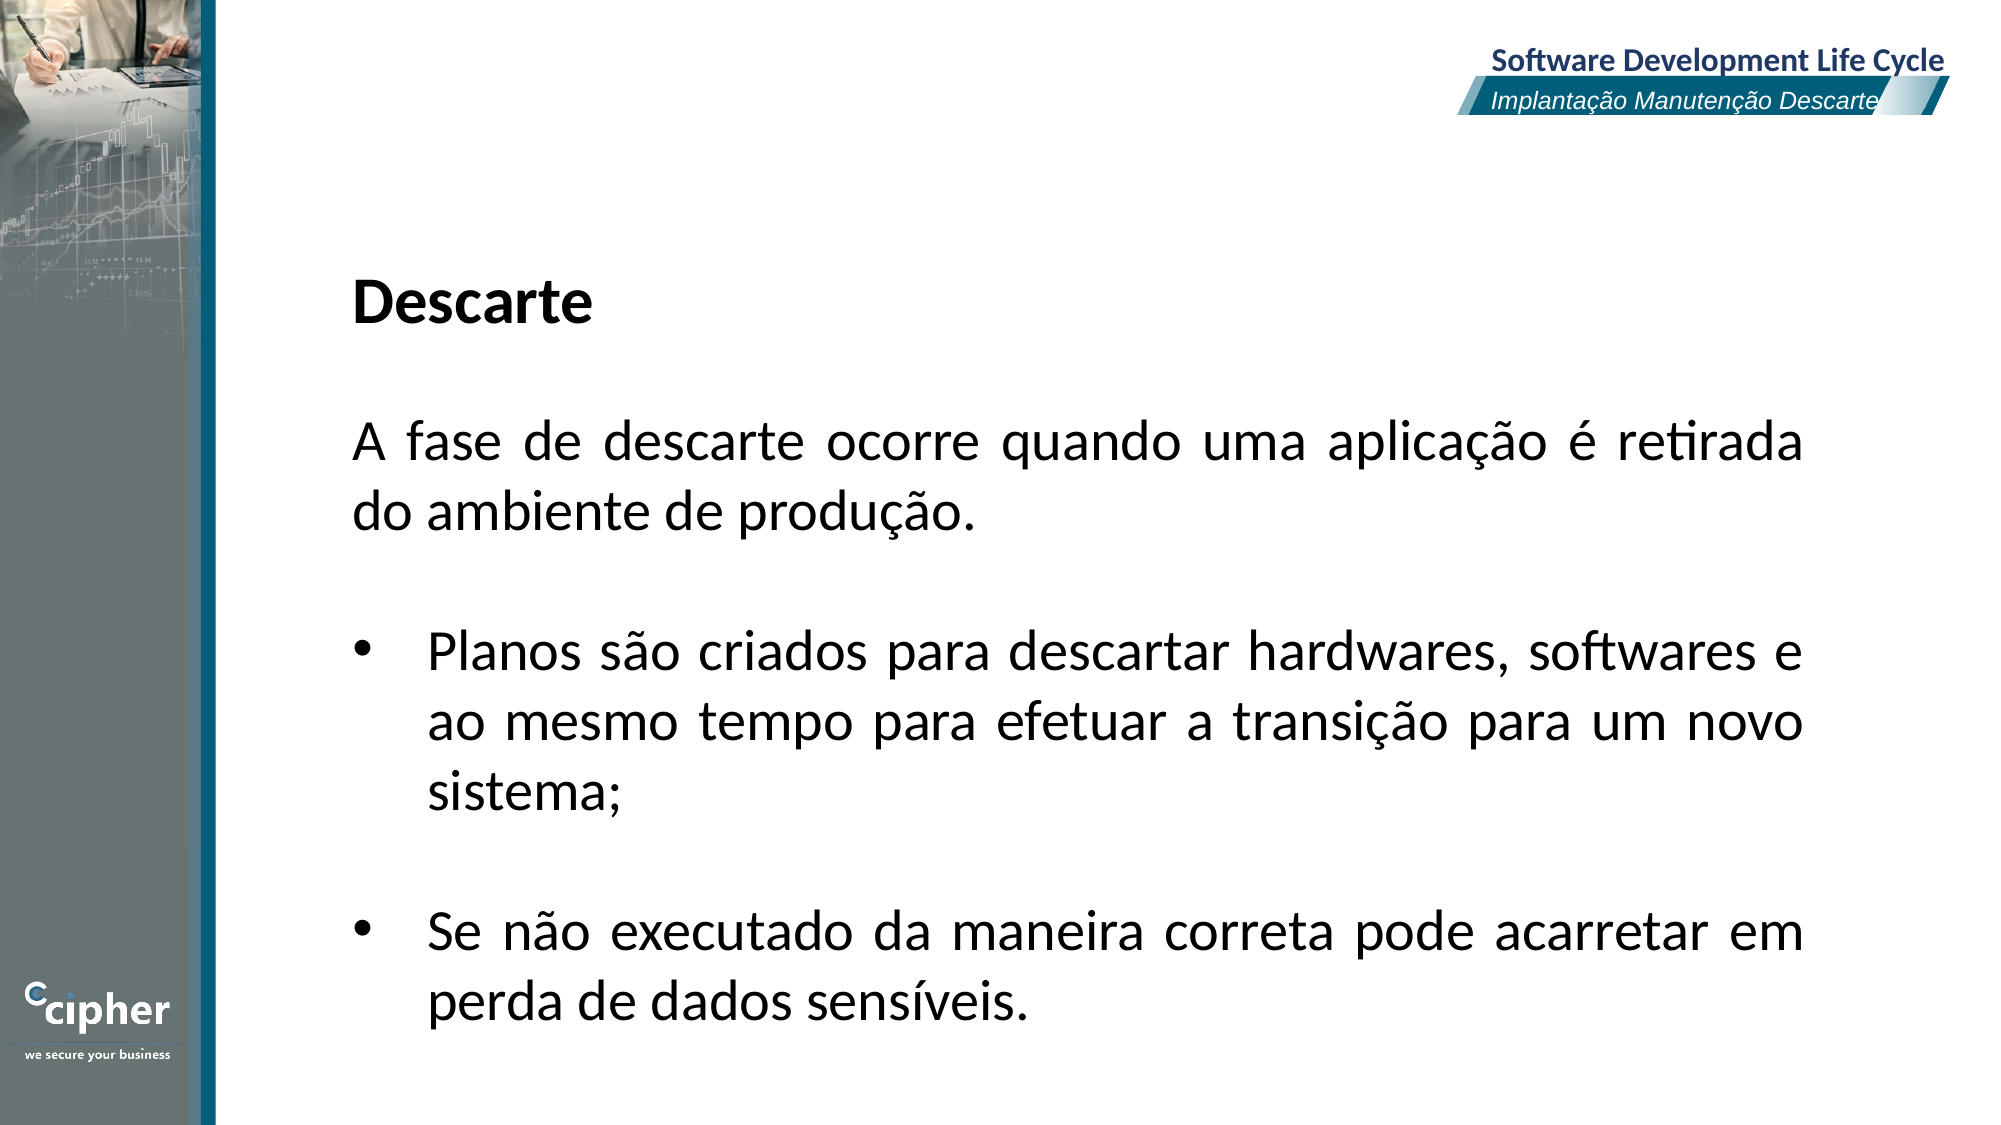

Software Development Life Cycle
Implantação Manutenção Descarte

Descarte
A fase de descarte ocorre quando uma aplicação é retirada do ambiente de produção.

Planos são criados para descartar hardwares, softwares e ao mesmo tempo para efetuar a transição para um novo sistema;

Se não executado da maneira correta pode acarretar em perda de dados sensíveis.